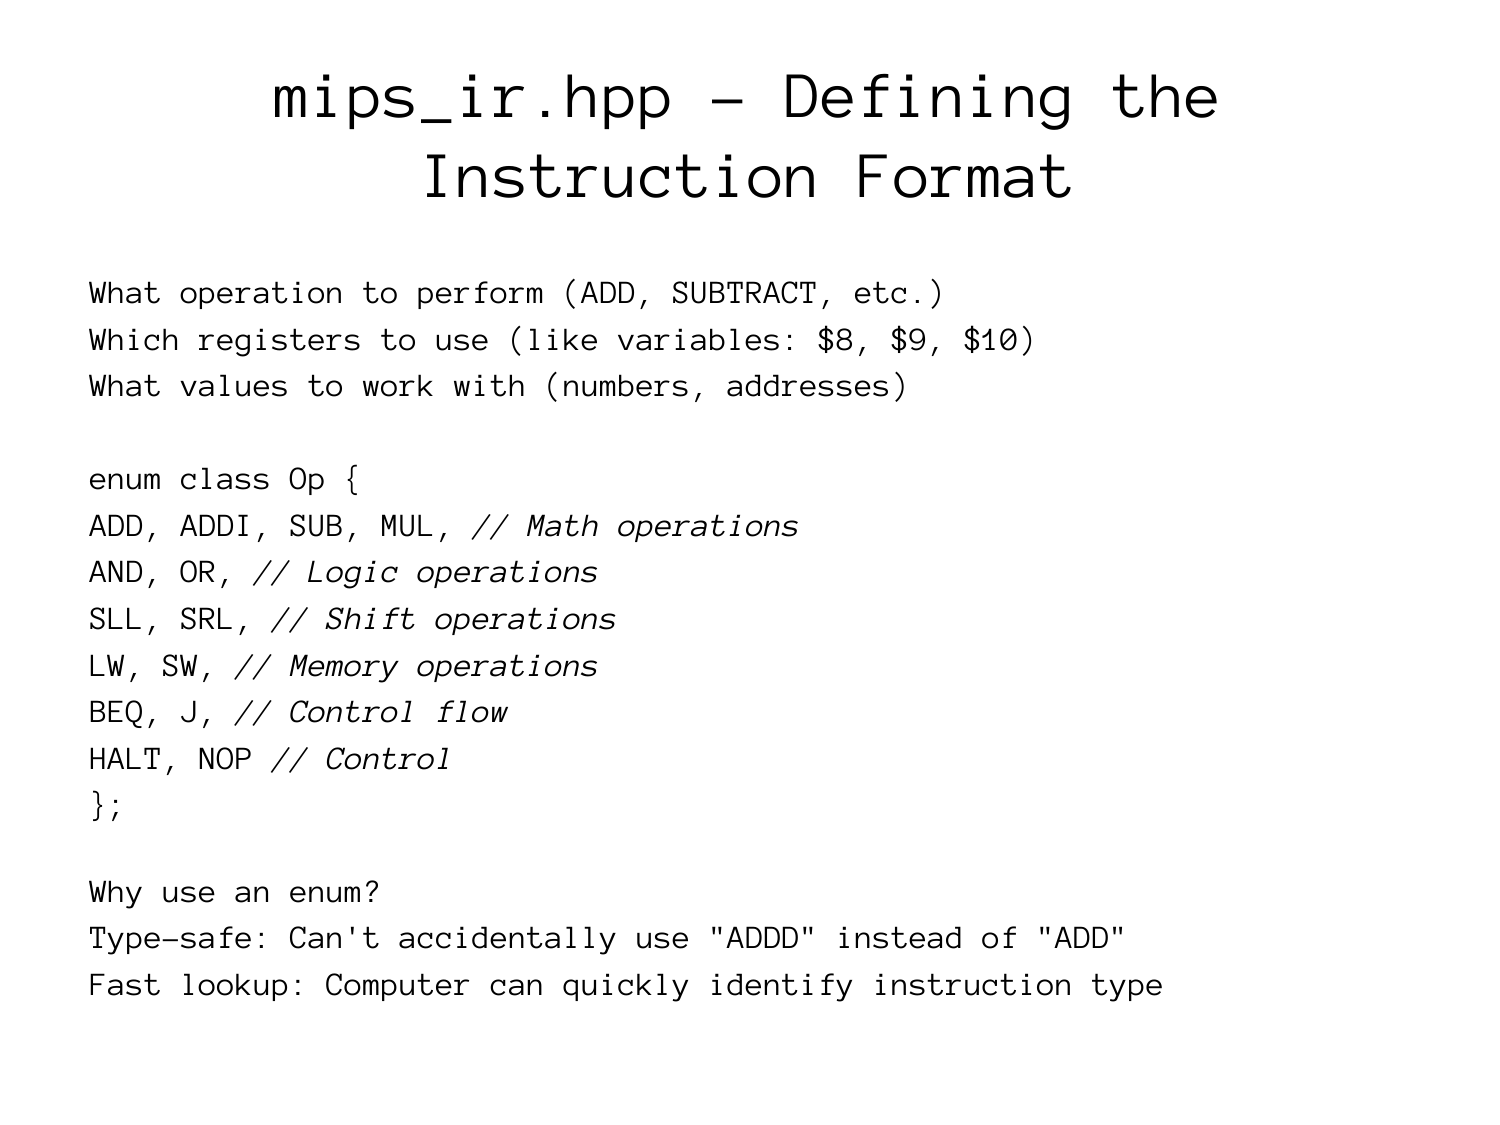

# mips_ir.hpp - Defining the Instruction Format

What operation to perform (ADD, SUBTRACT, etc.)
Which registers to use (like variables: $8, $9, $10)
What values to work with (numbers, addresses)

enum class Op {
ADD, ADDI, SUB, MUL, // Math operations
AND, OR, // Logic operations
SLL, SRL, // Shift operations
LW, SW, // Memory operations
BEQ, J, // Control flow
HALT, NOP // Control
};
Why use an enum?
Type-safe: Can't accidentally use "ADDD" instead of "ADD"
Fast lookup: Computer can quickly identify instruction type